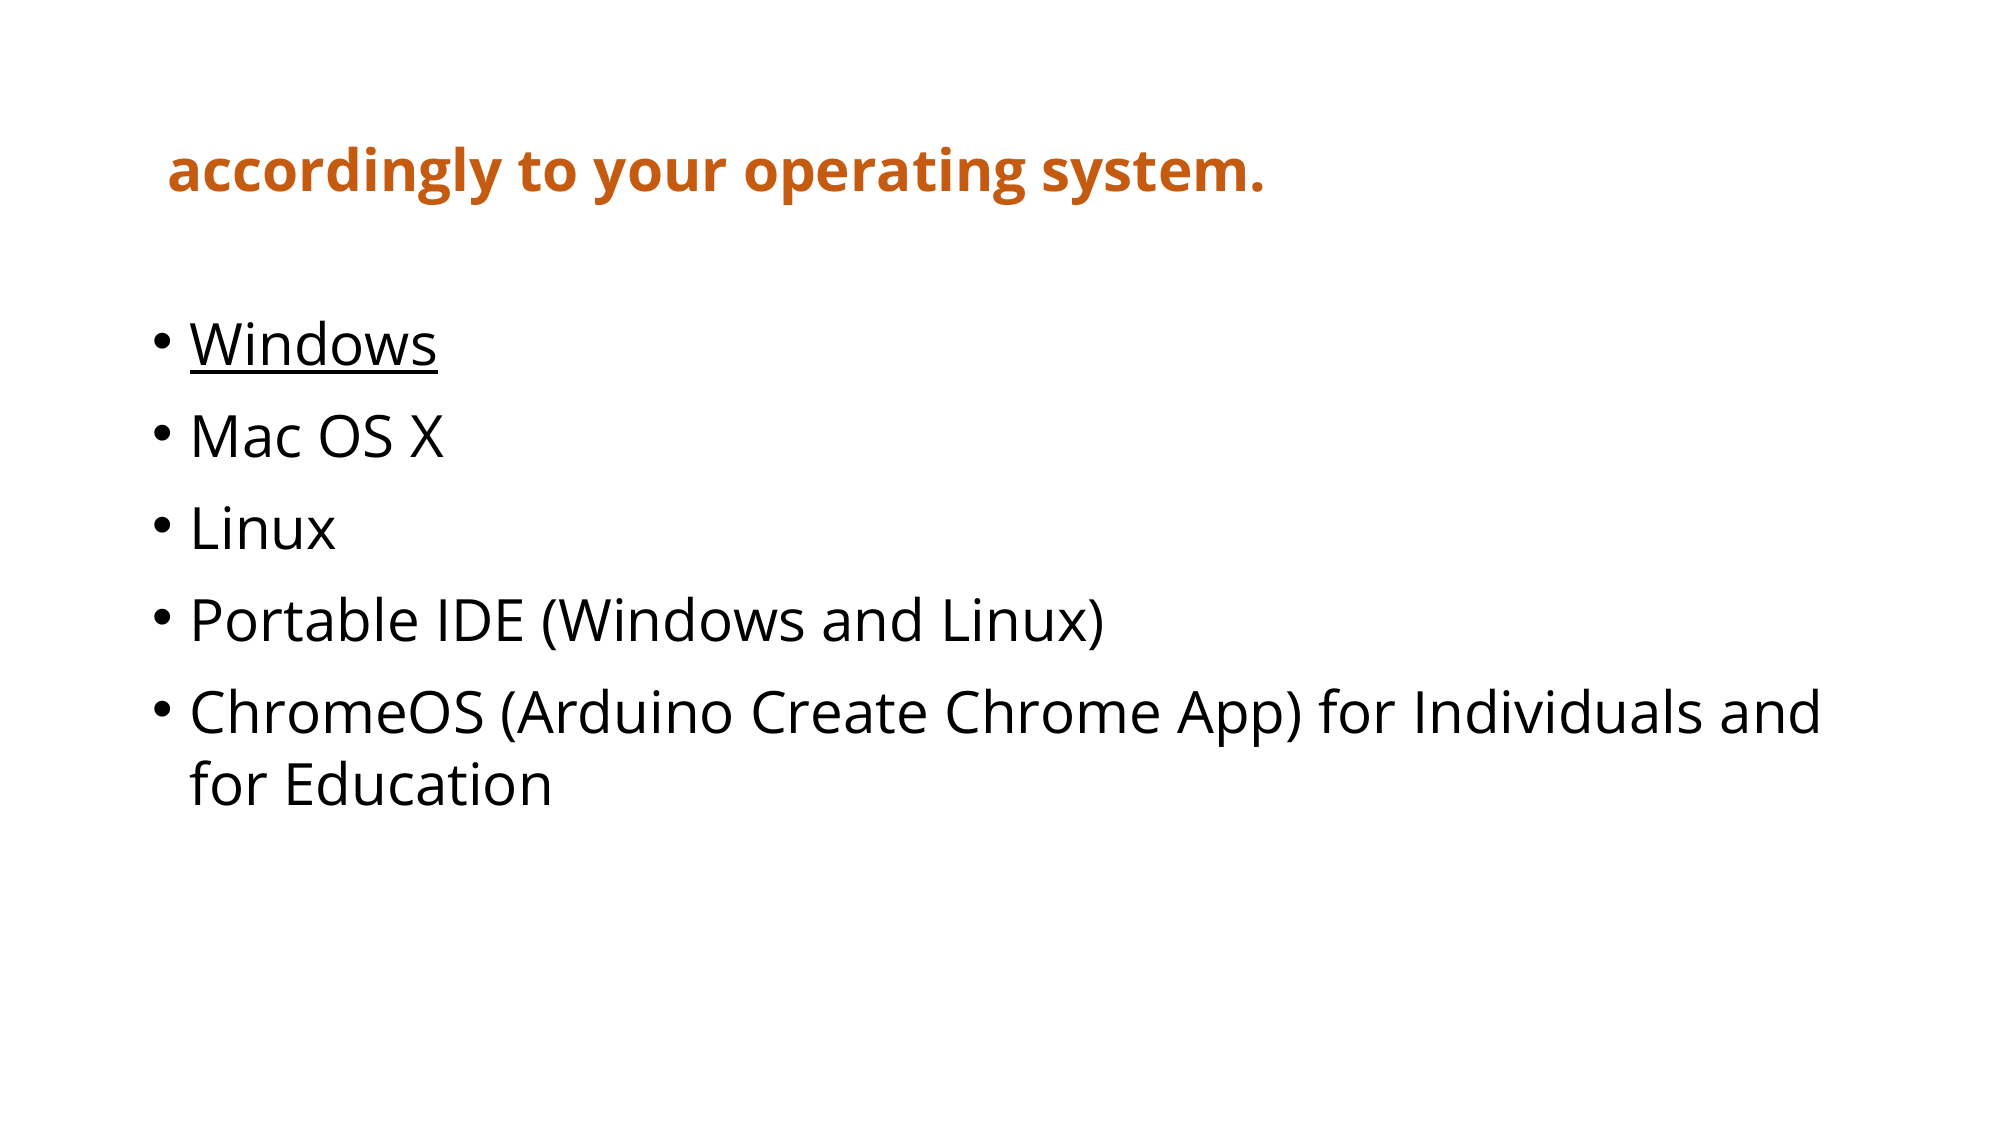

accordingly to your operating system.

Windows
Mac OS X
Linux
Portable IDE (Windows and Linux)
ChromeOS (Arduino Create Chrome App) for Individuals and for Education